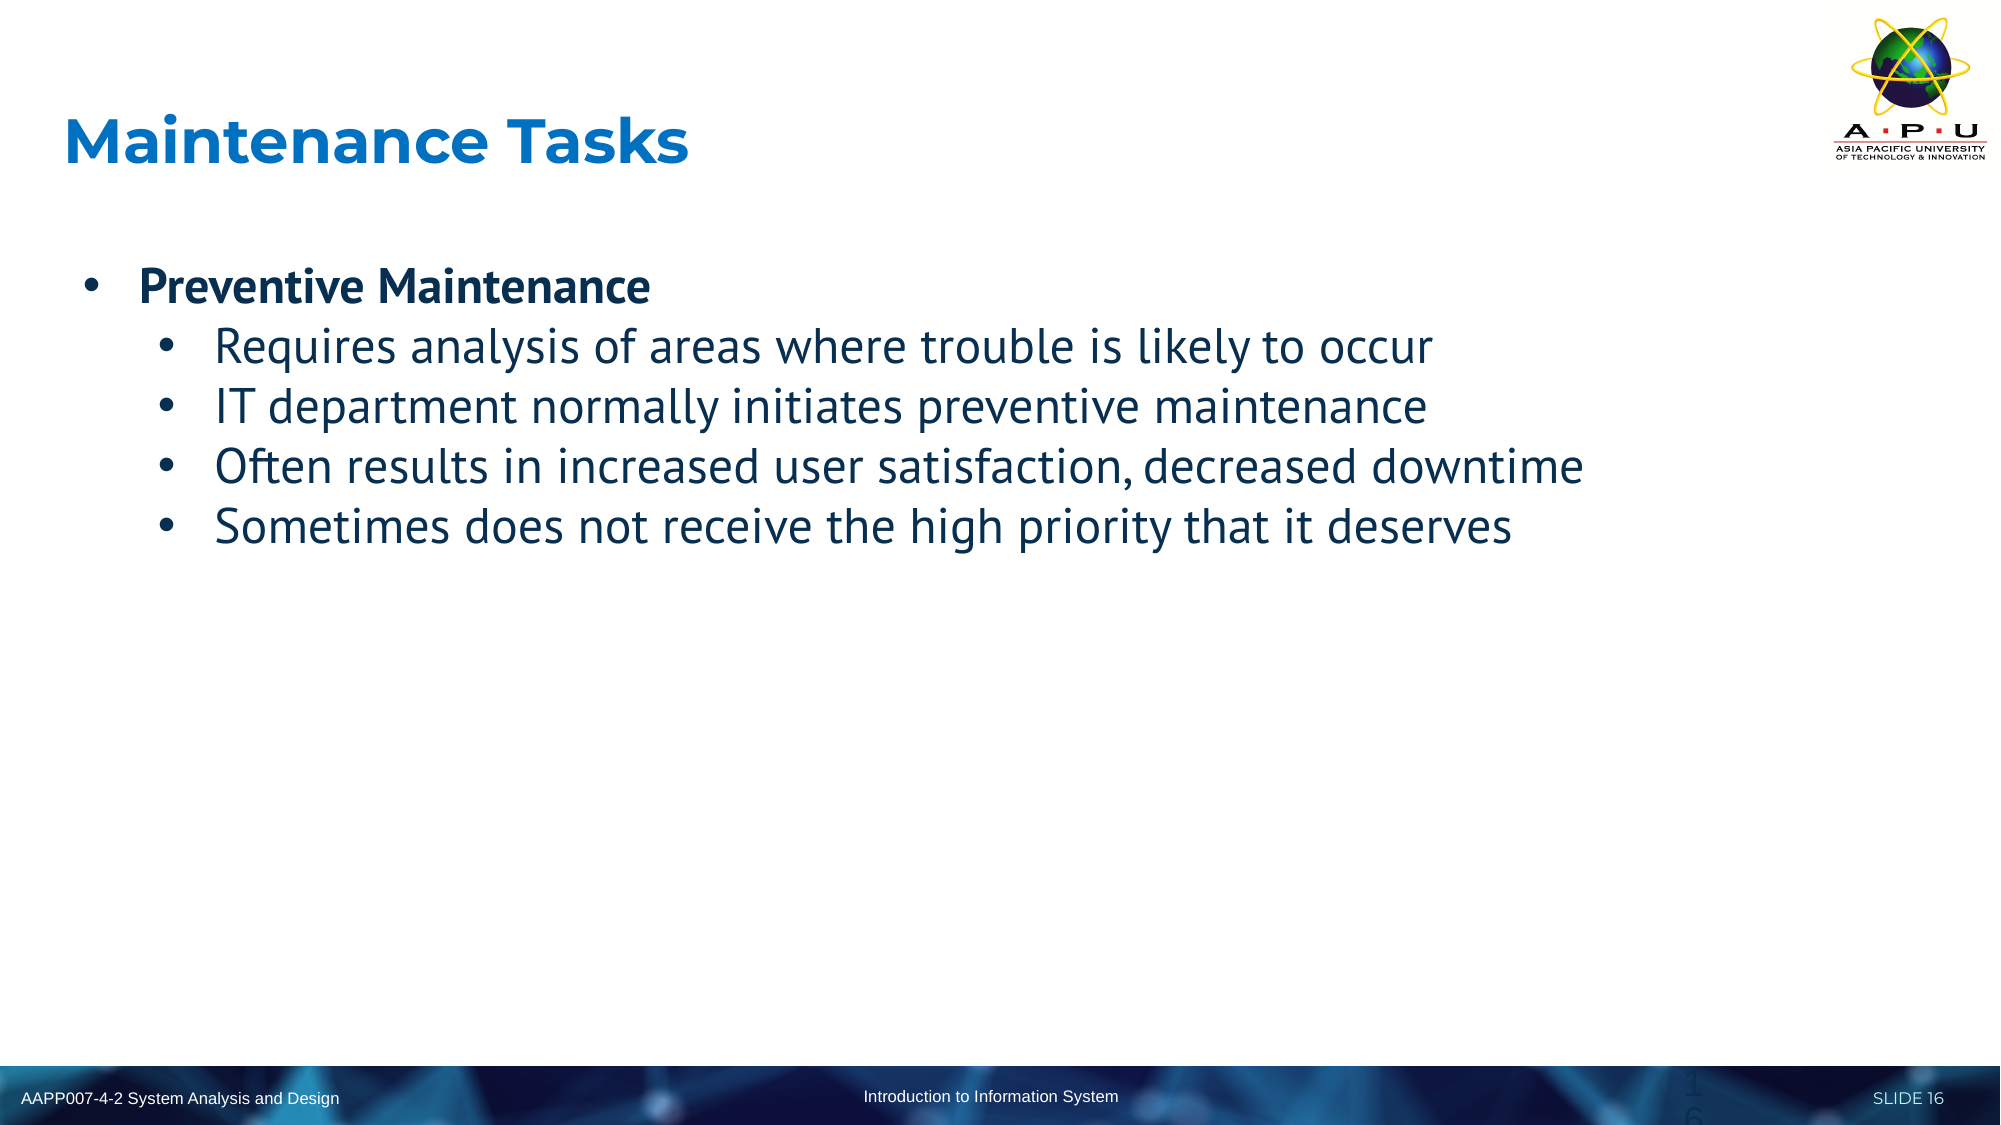

# Maintenance Tasks
Preventive Maintenance
Requires analysis of areas where trouble is likely to occur
IT department normally initiates preventive maintenance
Often results in increased user satisfaction, decreased downtime
Sometimes does not receive the high priority that it deserves
16